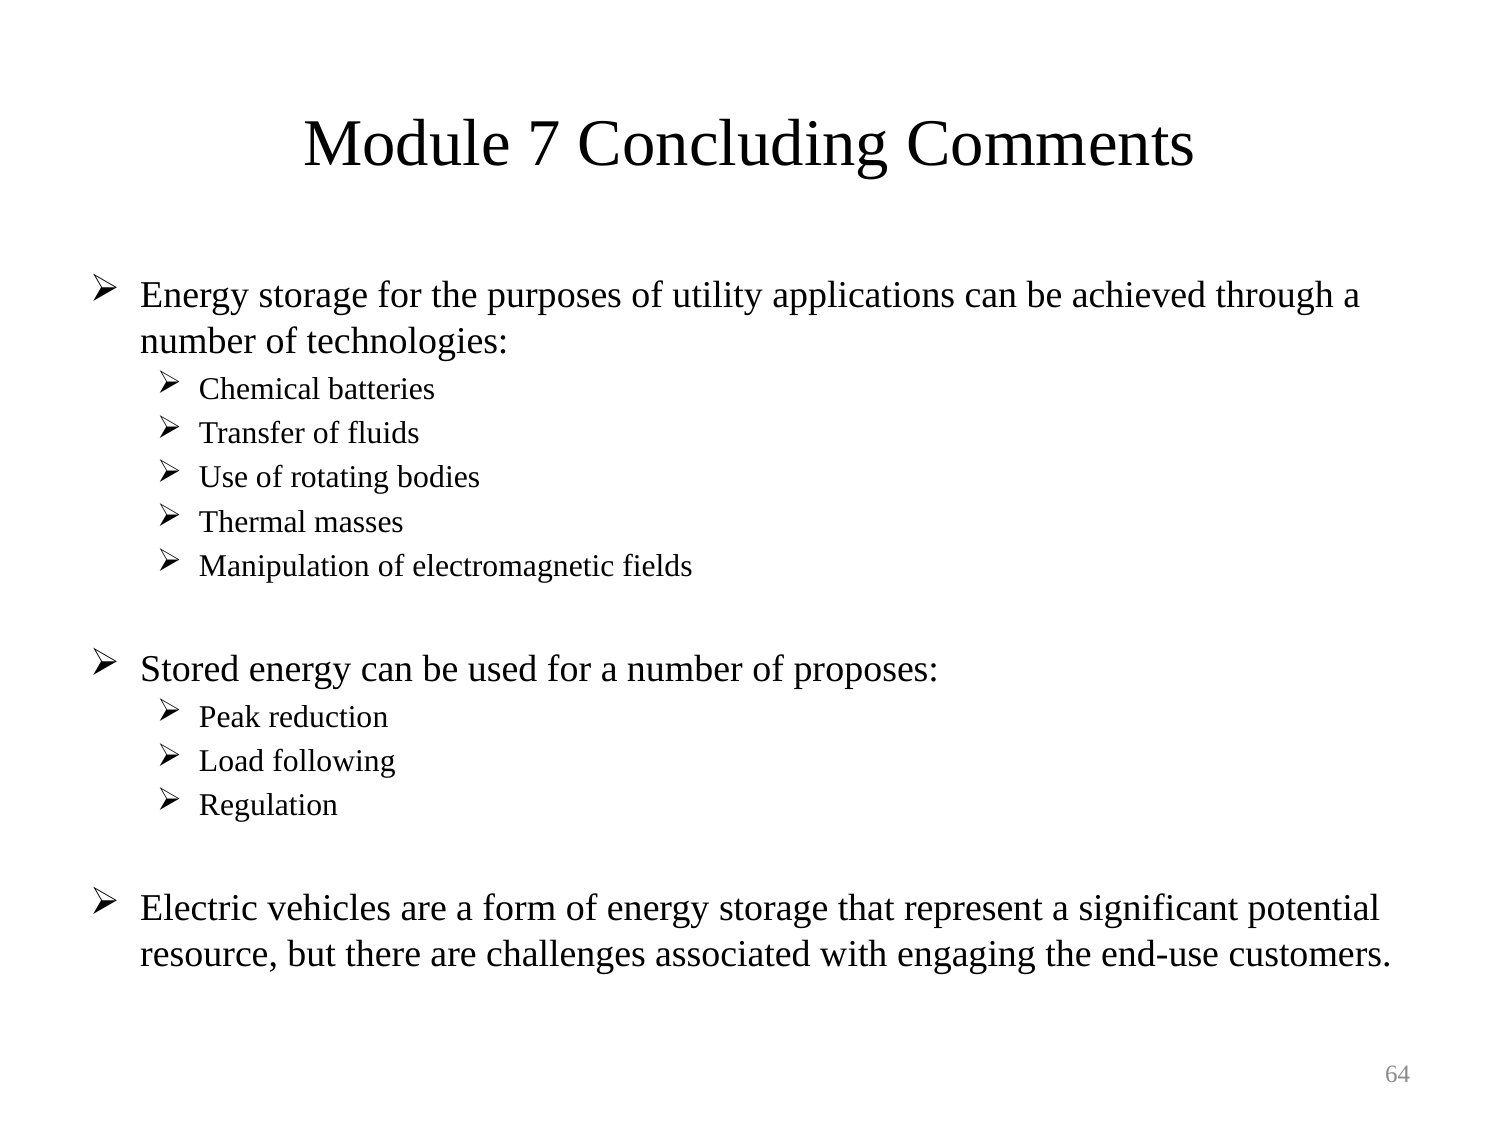

# Module 7 Concluding Comments
Energy storage for the purposes of utility applications can be achieved through a number of technologies:
Chemical batteries
Transfer of fluids
Use of rotating bodies
Thermal masses
Manipulation of electromagnetic fields

Stored energy can be used for a number of proposes:
Peak reduction
Load following
Regulation

Electric vehicles are a form of energy storage that represent a significant potential resource, but there are challenges associated with engaging the end-use customers.
64